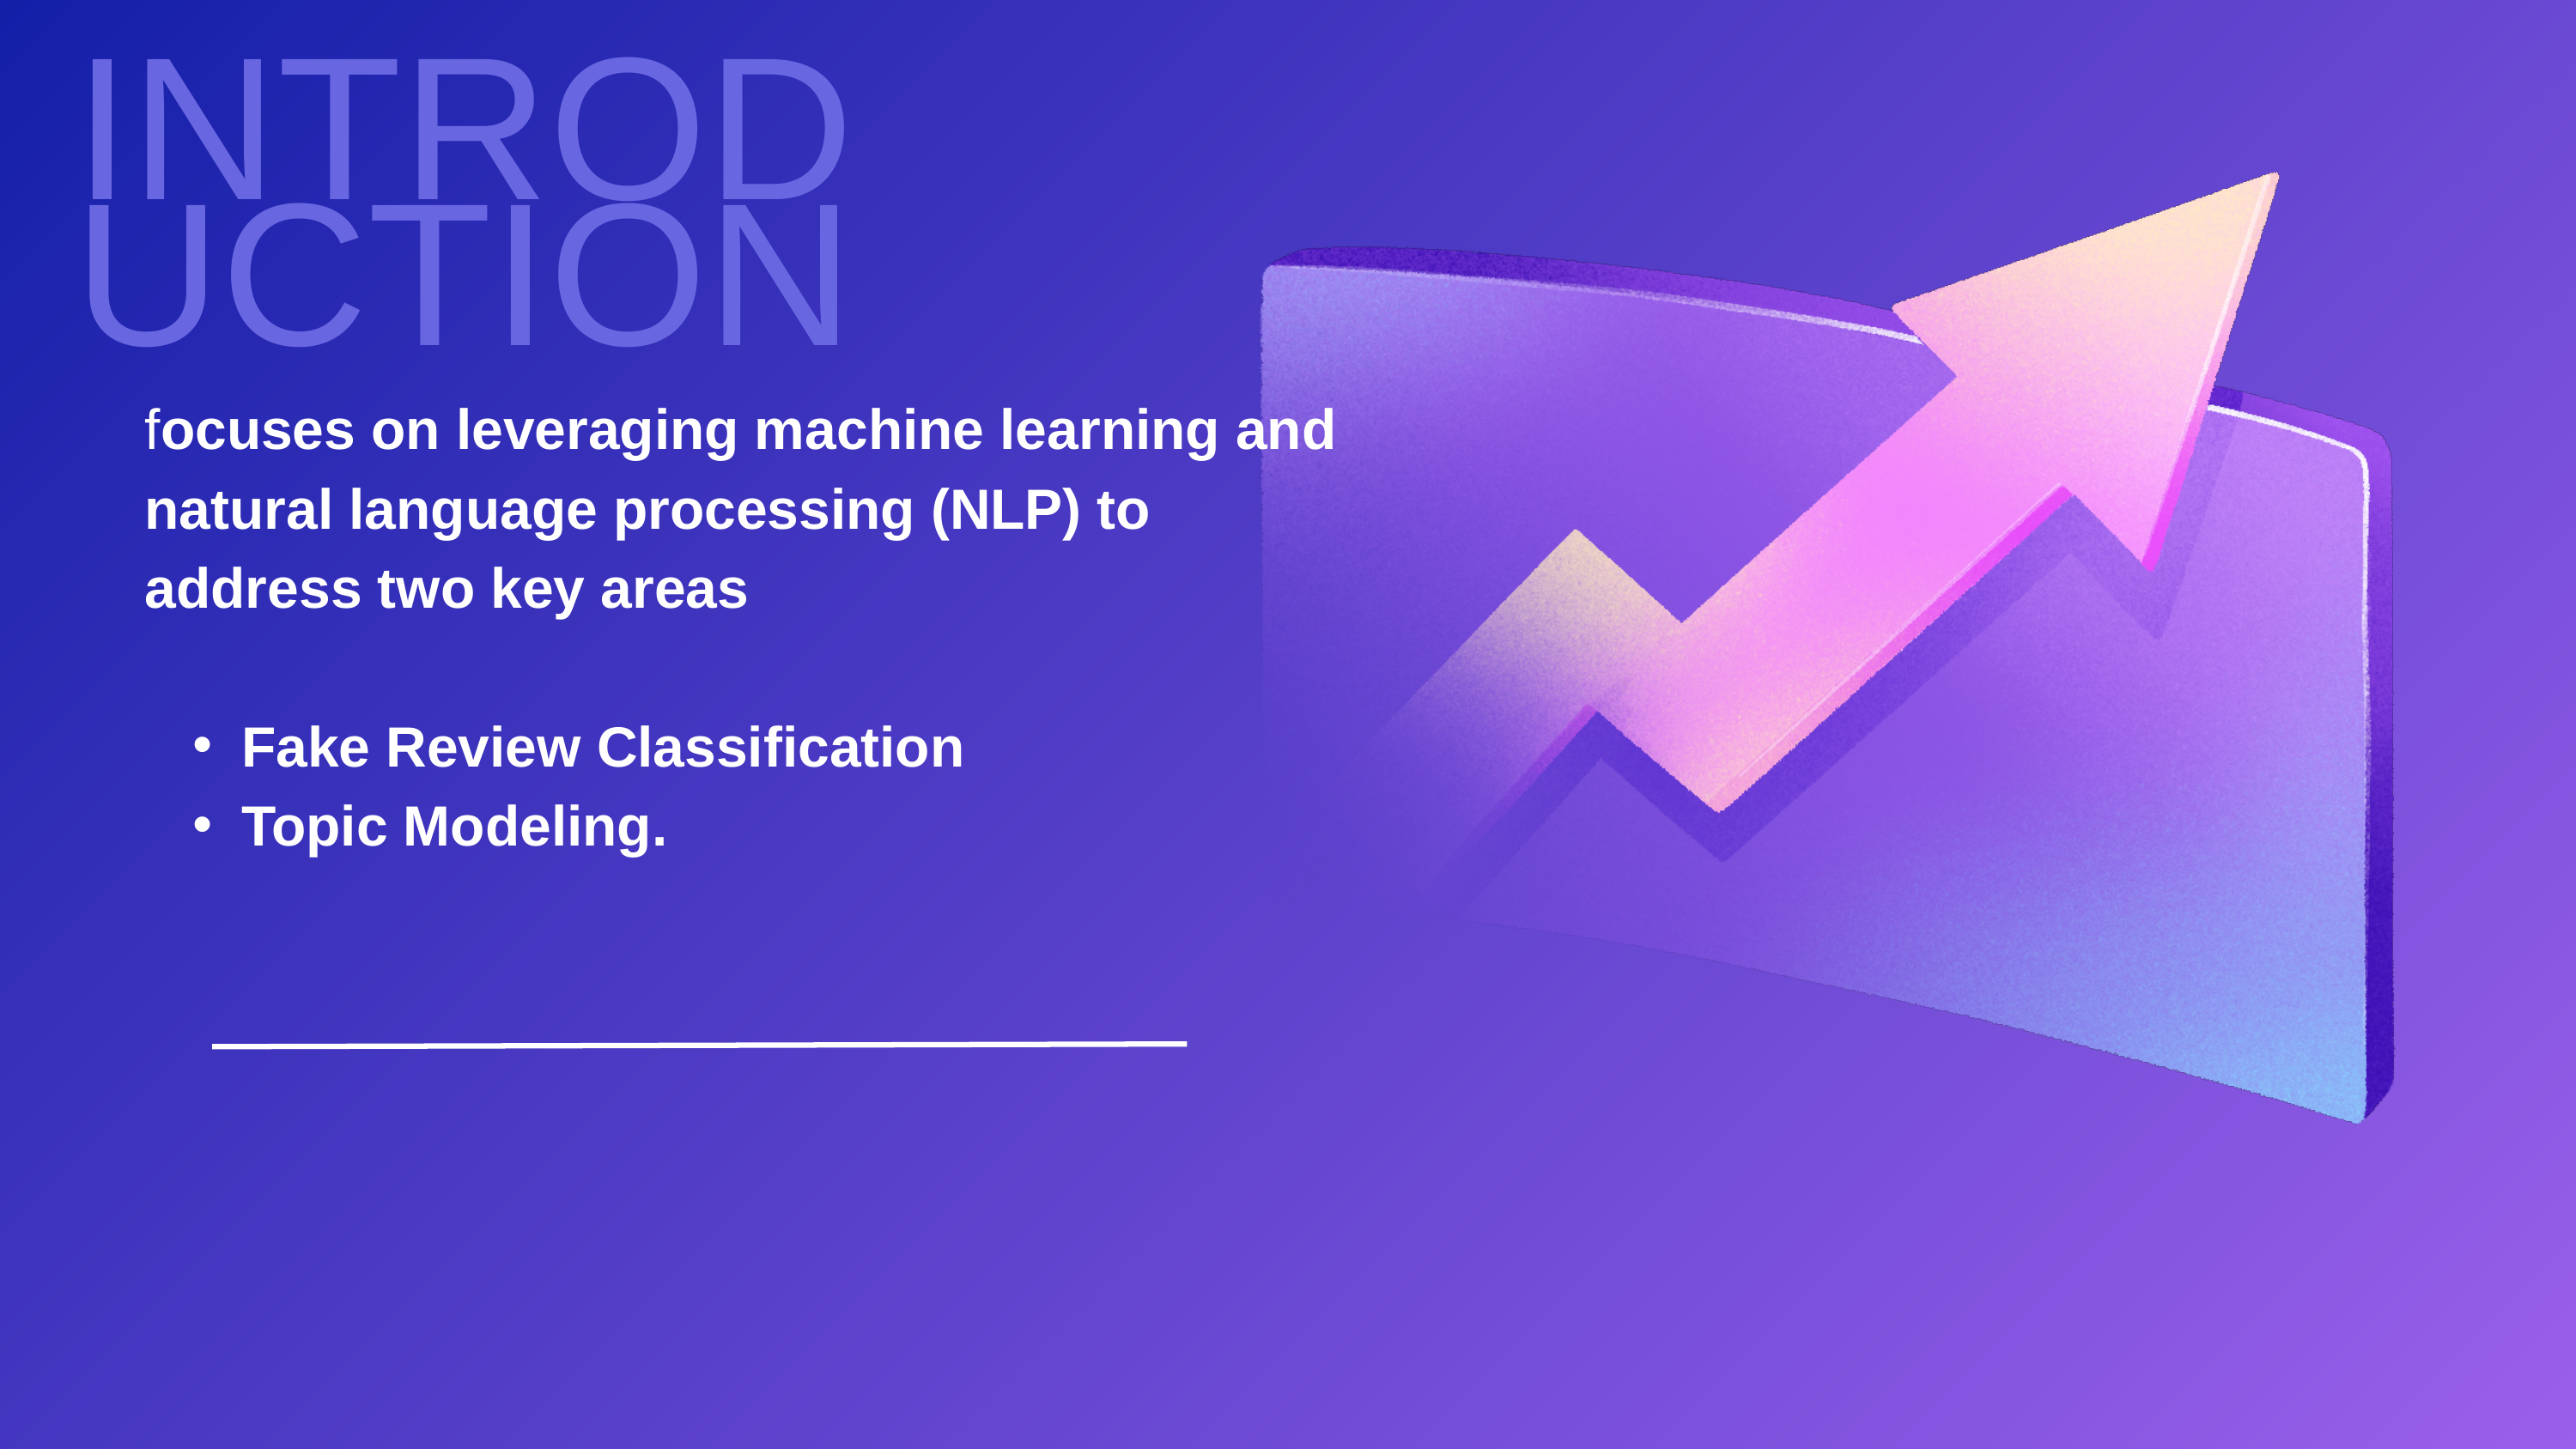

INTRODUCTION

focuses on leveraging machine learning and natural language processing (NLP) to address two key areas

Fake Review Classification
Topic Modeling.